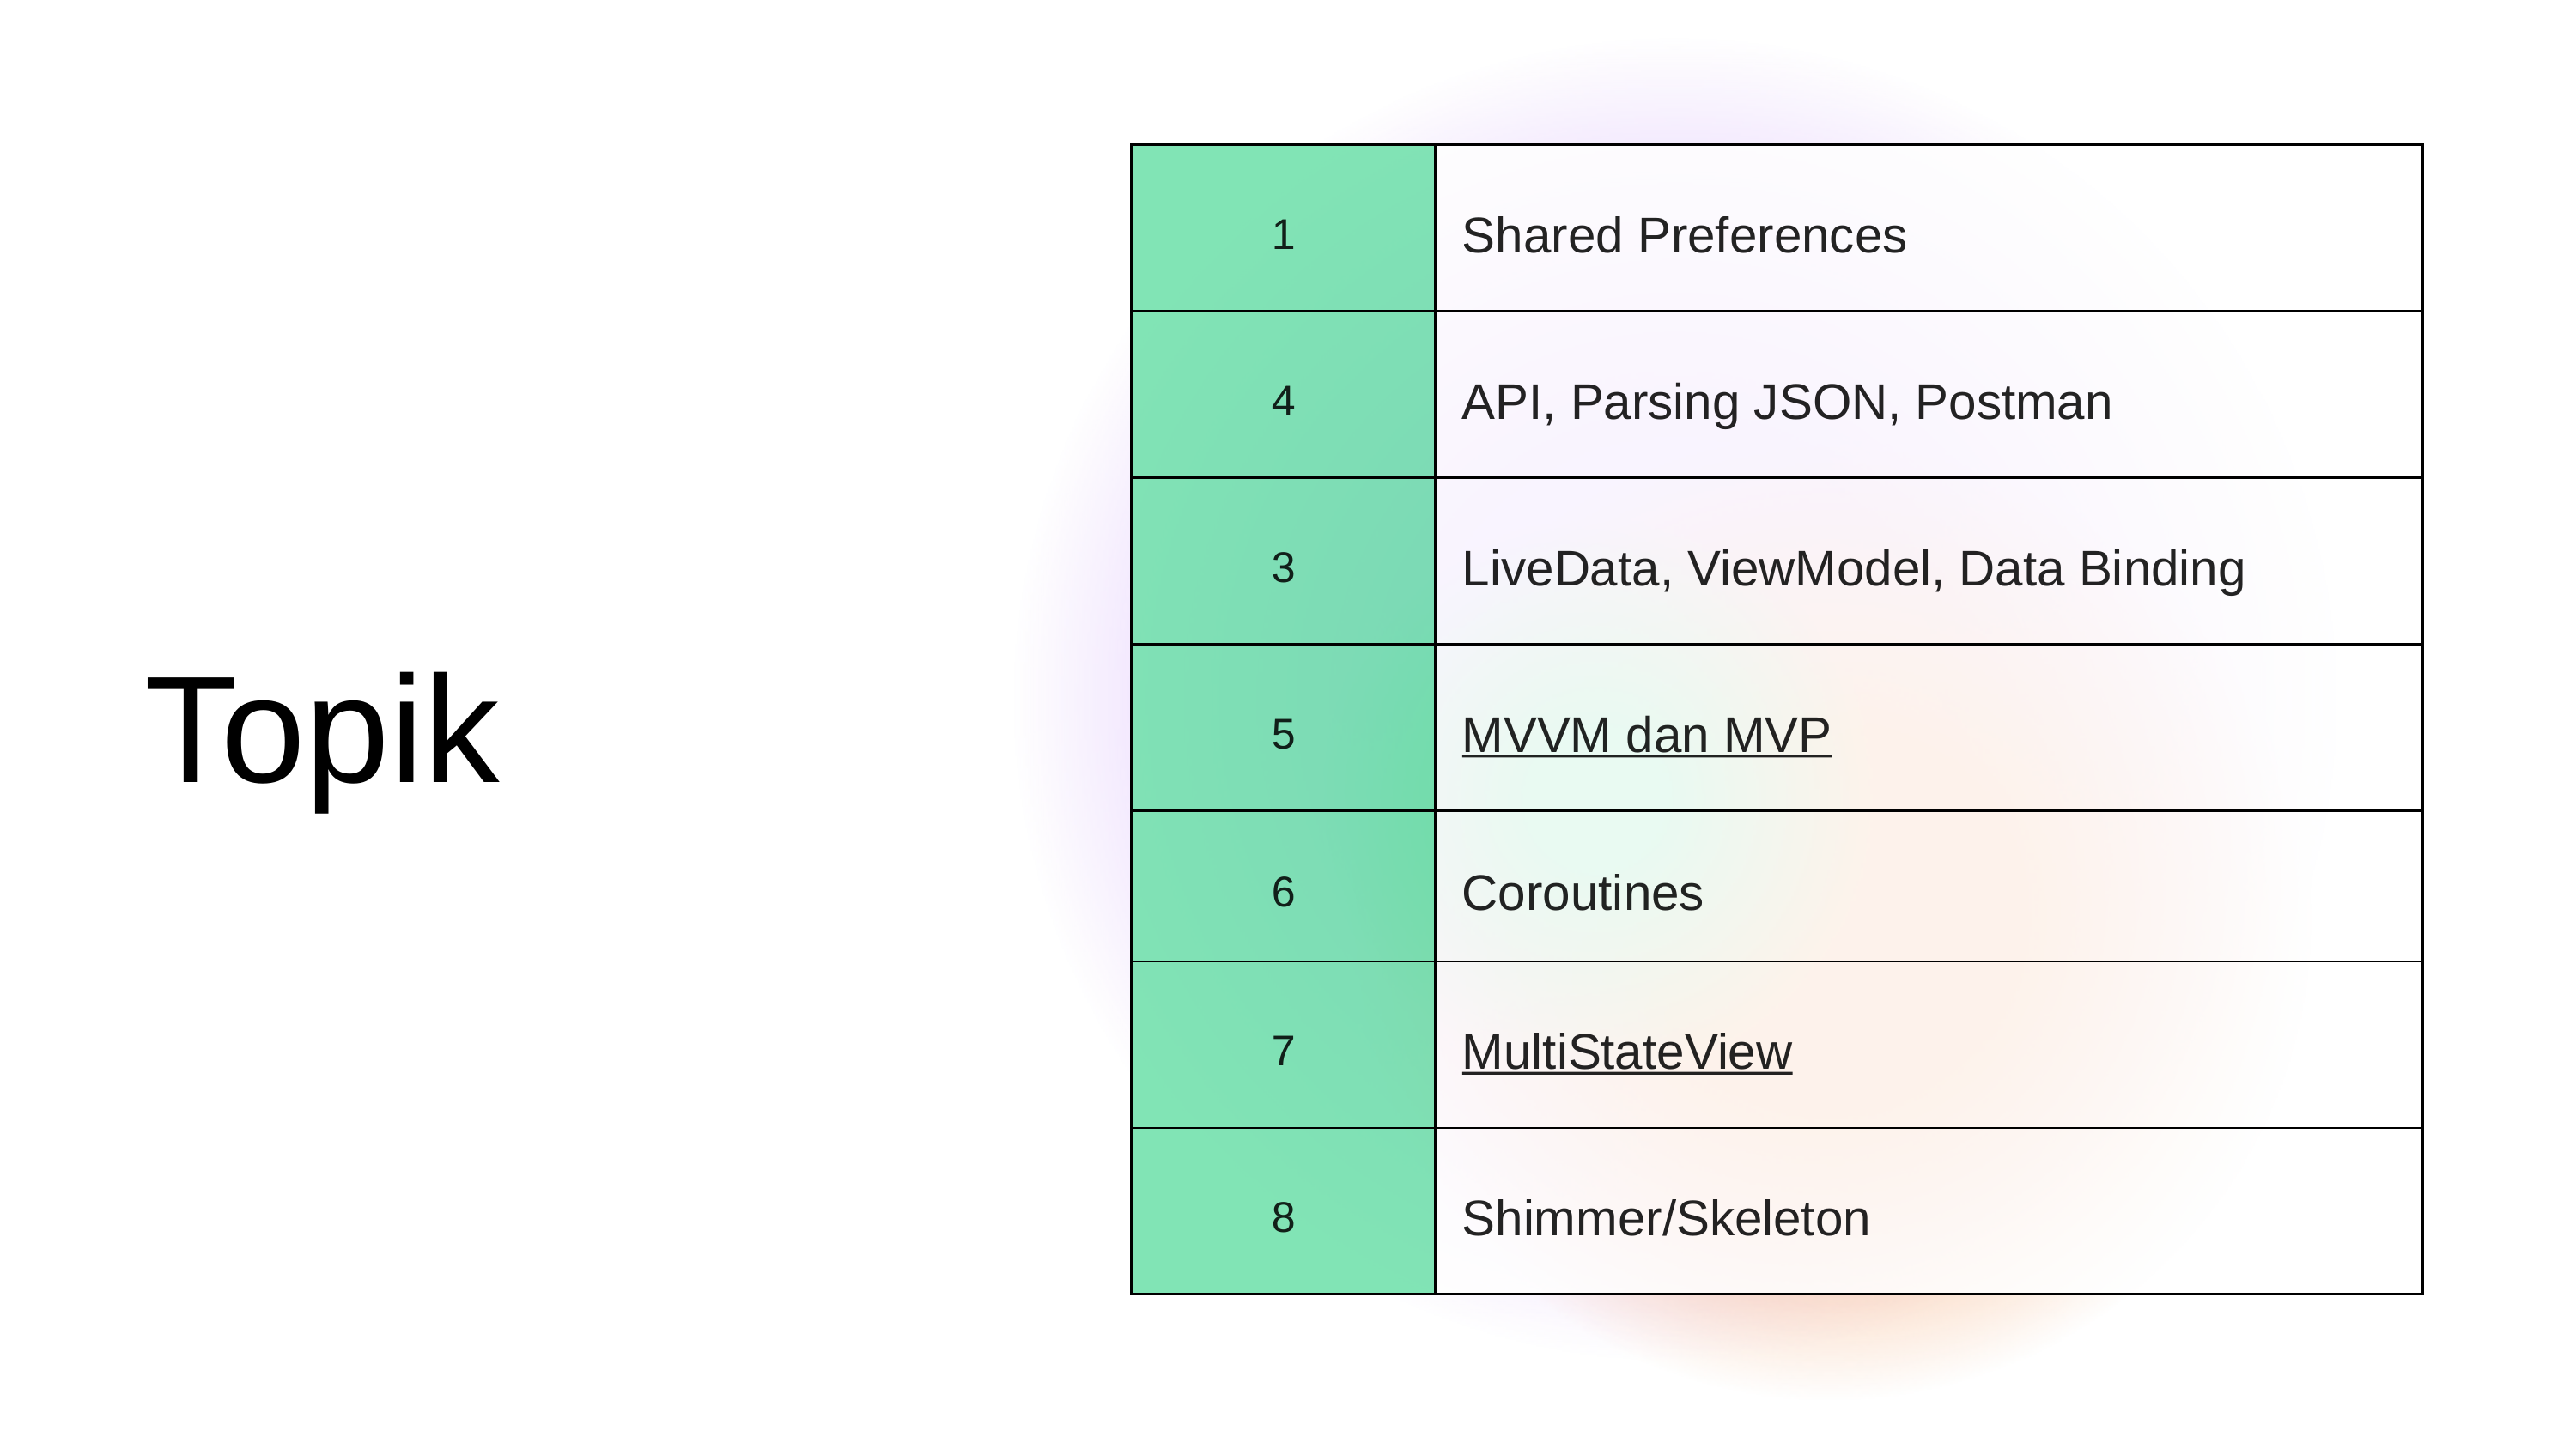

| 1 | Shared Preferences |
| --- | --- |
| 4 | API, Parsing JSON, Postman |
| 3 | LiveData, ViewModel, Data Binding |
| 5 | MVVM dan MVP |
| 6 | Coroutines |
| 7 | MultiStateView |
| 8 | Shimmer/Skeleton |
Topik